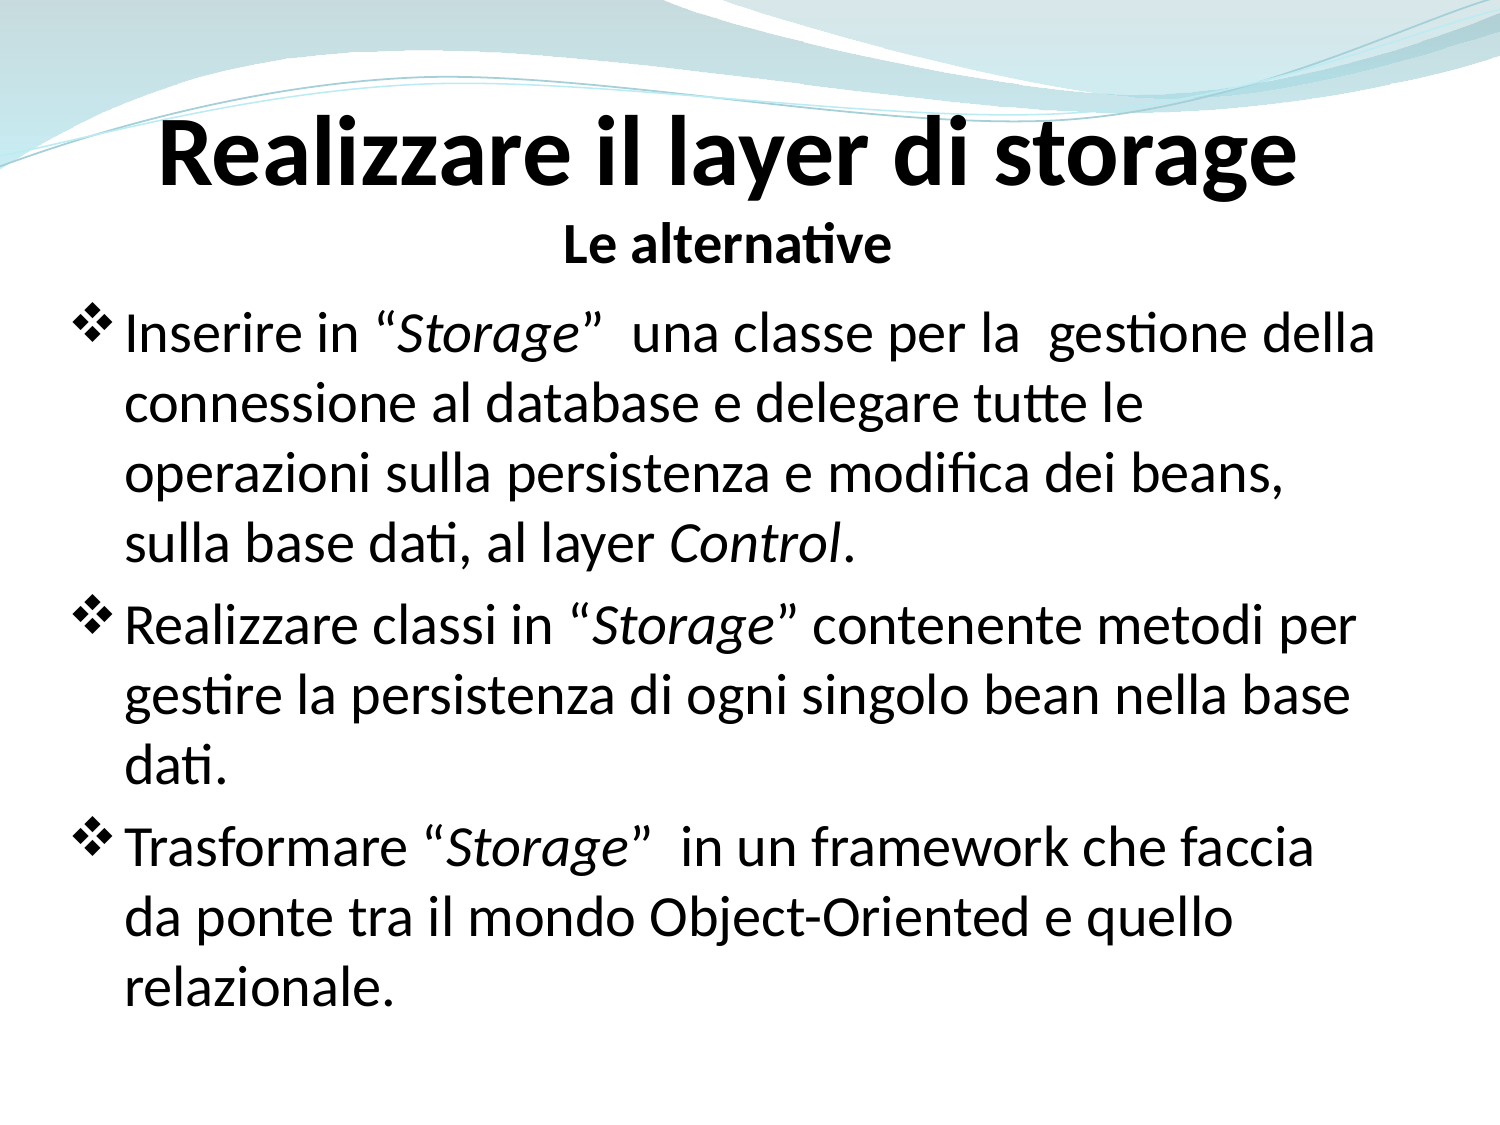

Realizzare il layer di storage
Le alternative

Inserire in “Storage”  una classe per la  gestione della connessione al database e delegare tutte le operazioni sulla persistenza e modifica dei beans, sulla base dati, al layer Control.
Realizzare classi in “Storage” contenente metodi per gestire la persistenza di ogni singolo bean nella base dati.
Trasformare “Storage”  in un framework che faccia da ponte tra il mondo Object-Oriented e quello relazionale.